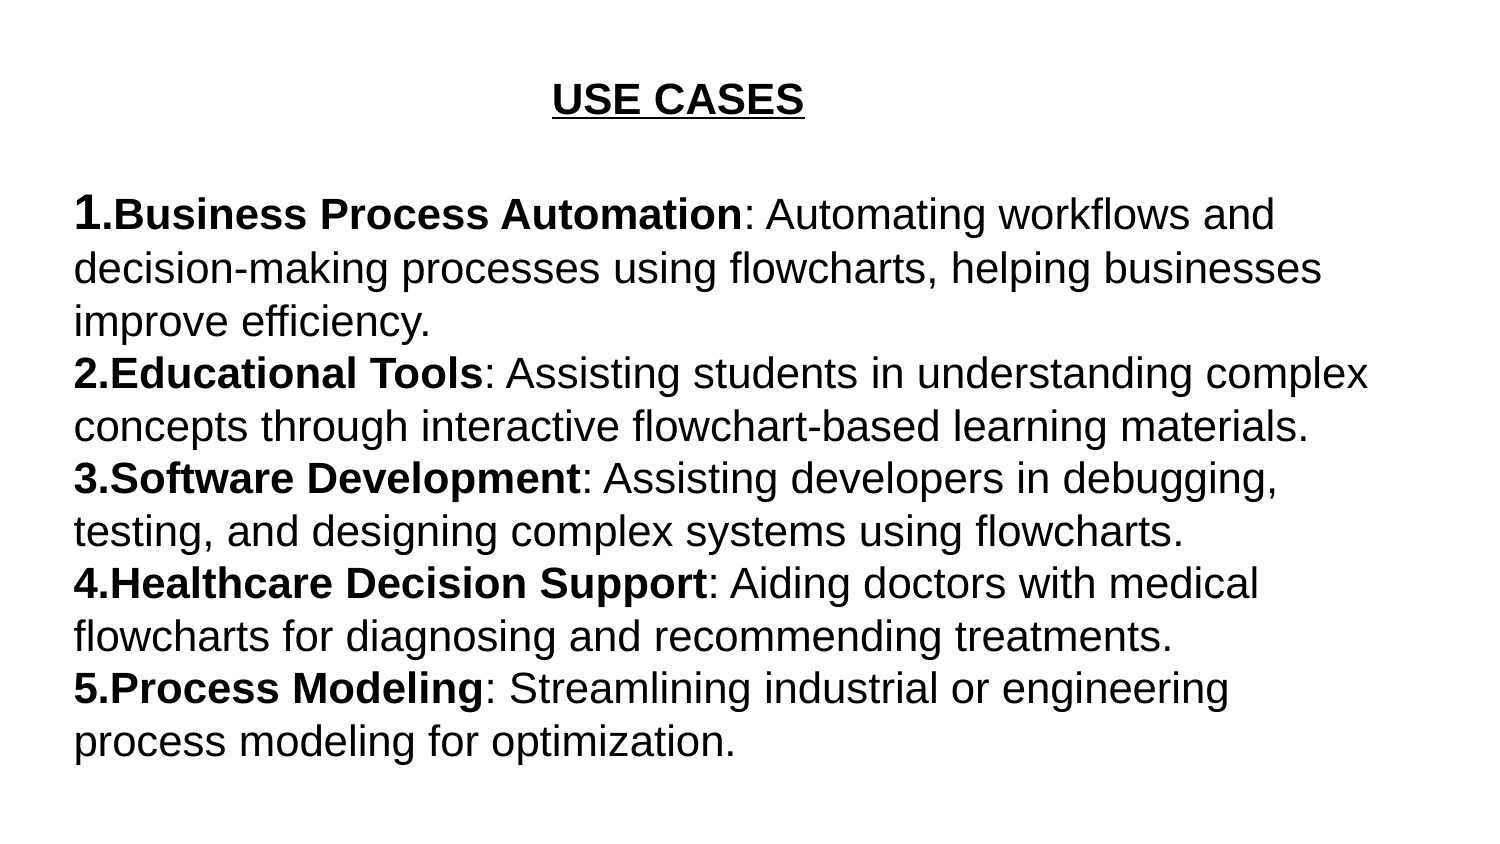

USE CASES
1.Business Process Automation: Automating workflows and decision-making processes using flowcharts, helping businesses improve efficiency.
2.Educational Tools: Assisting students in understanding complex concepts through interactive flowchart-based learning materials.
3.Software Development: Assisting developers in debugging, testing, and designing complex systems using flowcharts.
4.Healthcare Decision Support: Aiding doctors with medical flowcharts for diagnosing and recommending treatments.
5.Process Modeling: Streamlining industrial or engineering process modeling for optimization.